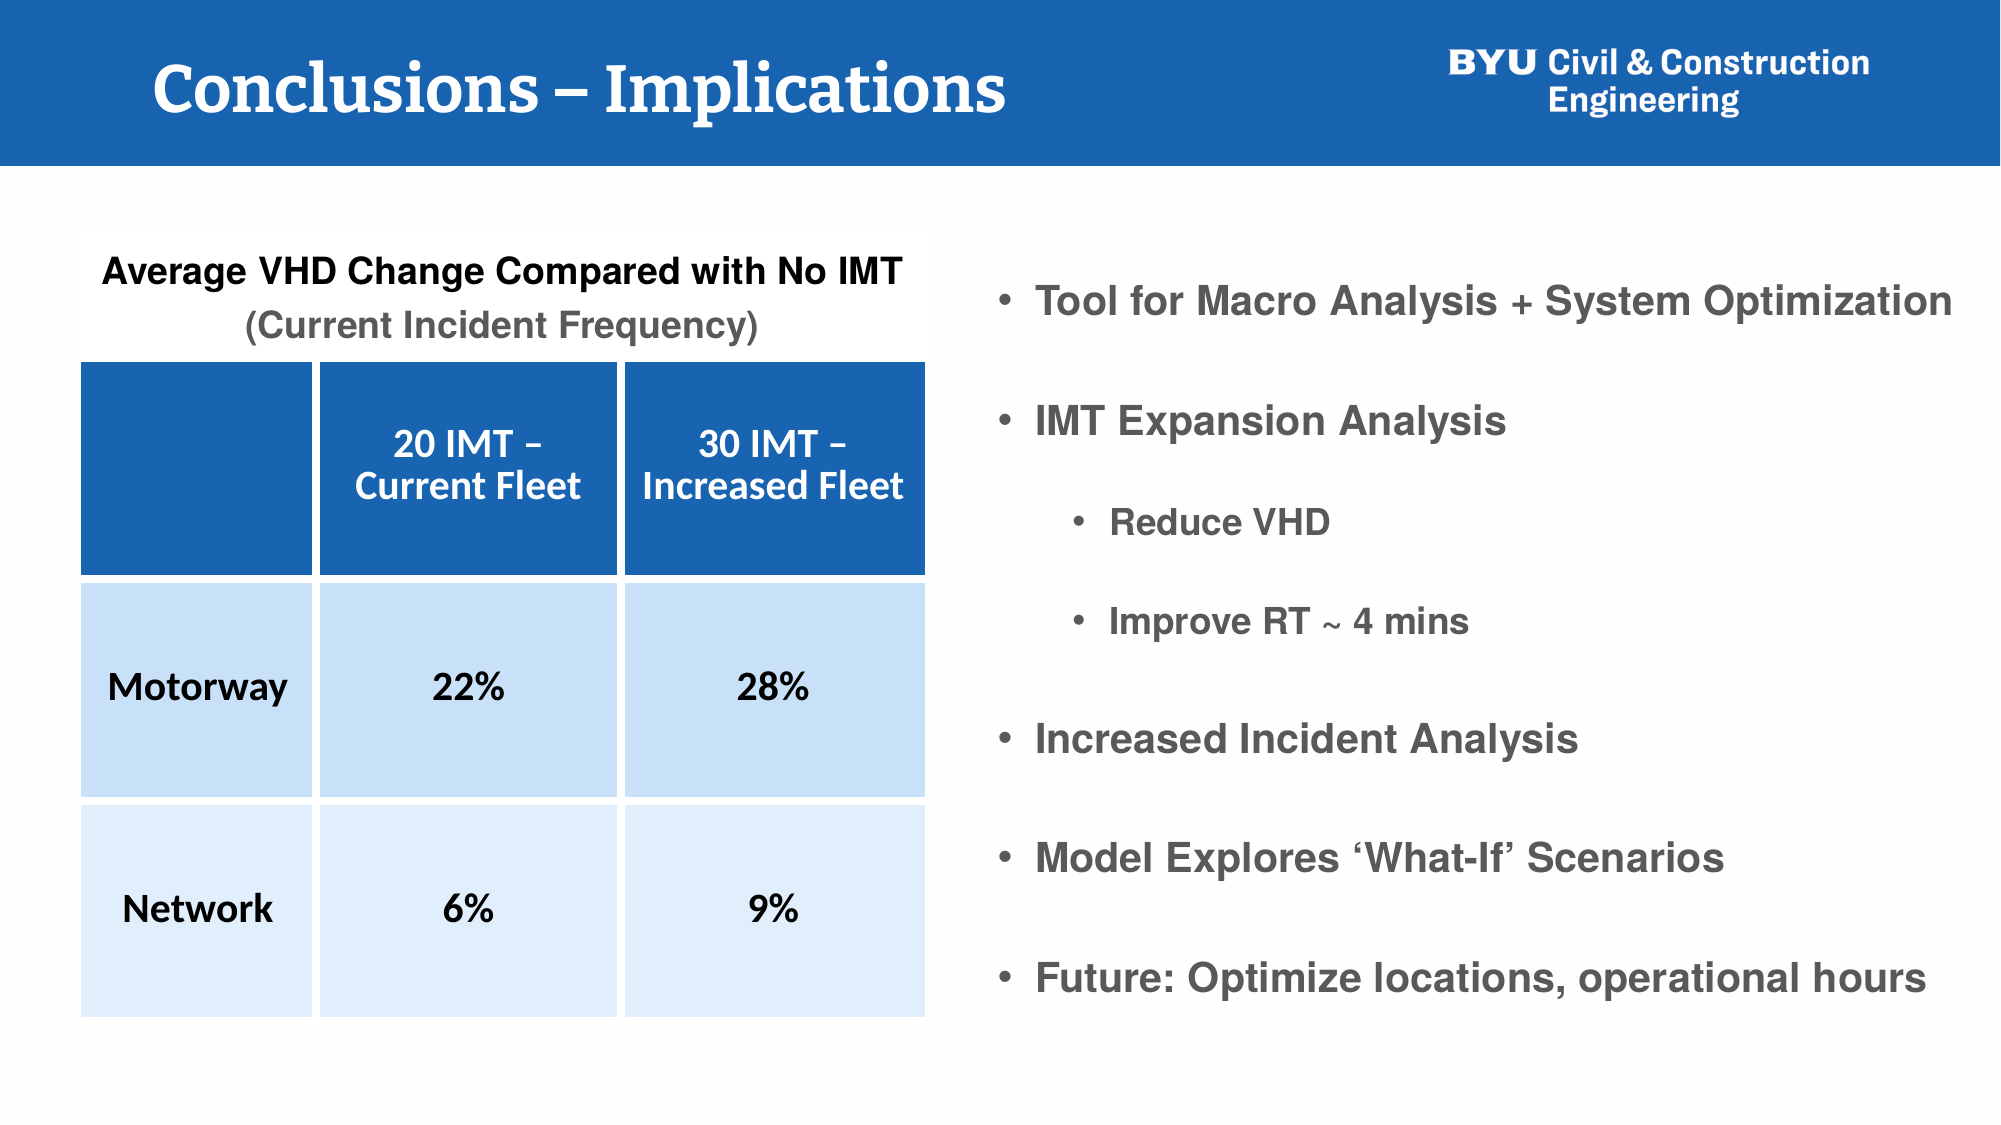

# Conclusions – Implications
Tool for Macro Analysis + System Optimization
IMT Expansion Analysis
Reduce VHD
Improve RT ~ 4 mins
Increased Incident Analysis
Model Explores ‘What-If’ Scenarios
Future: Optimize locations, operational hours
| Average VHD Change Compared with No IMT (Current Incident Frequency) |  |  |
| --- | --- | --- |
|  | 20 IMT – Current Fleet | 30 IMT – Increased Fleet |
| Motorway | 22% | 28% |
| Network | 6% | 9% |